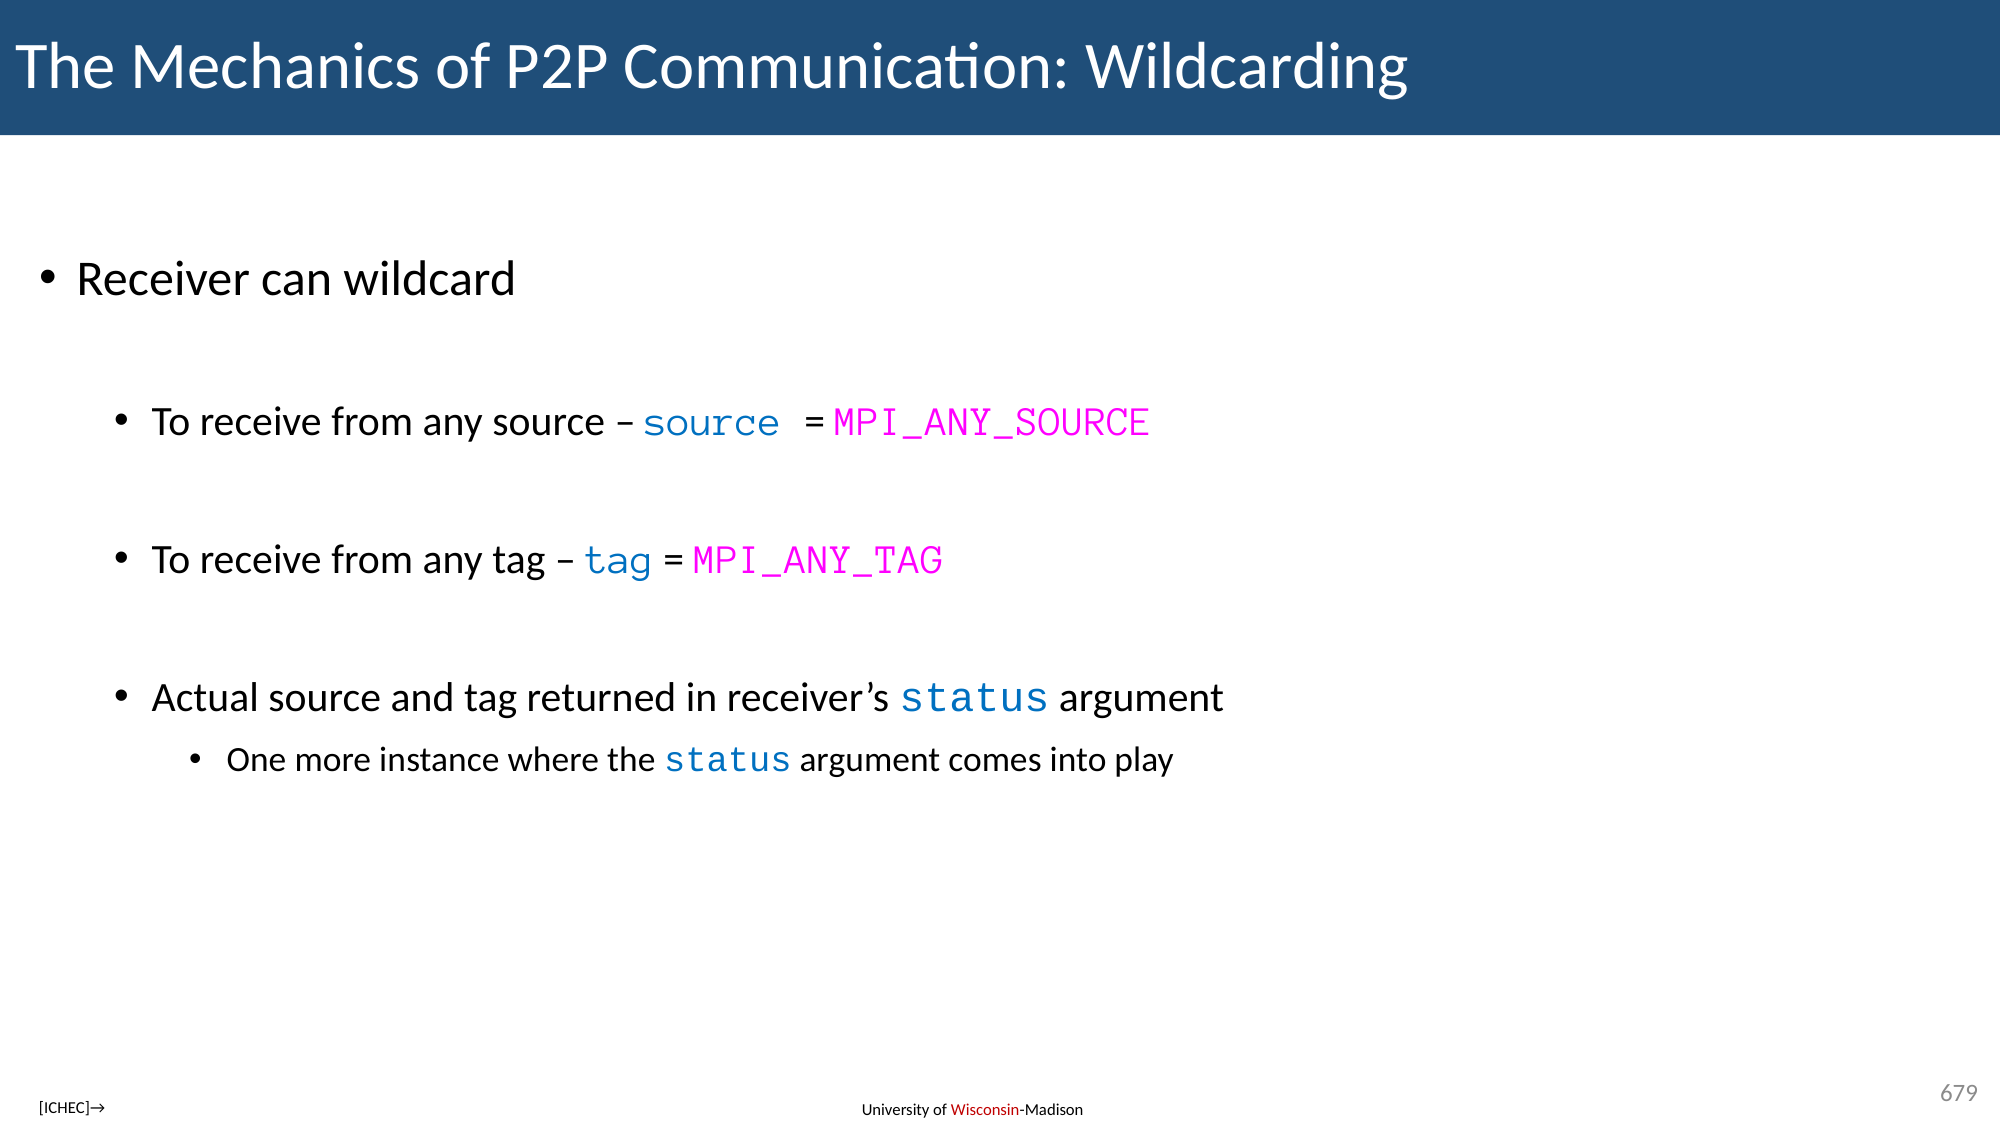

# The Mechanics of P2P Communication: Wildcarding
Receiver can wildcard

To receive from any source – source = MPI_ANY_SOURCE

To receive from any tag – tag = MPI_ANY_TAG

Actual source and tag returned in receiver’s status argument
One more instance where the status argument comes into play
679
[ICHEC]→